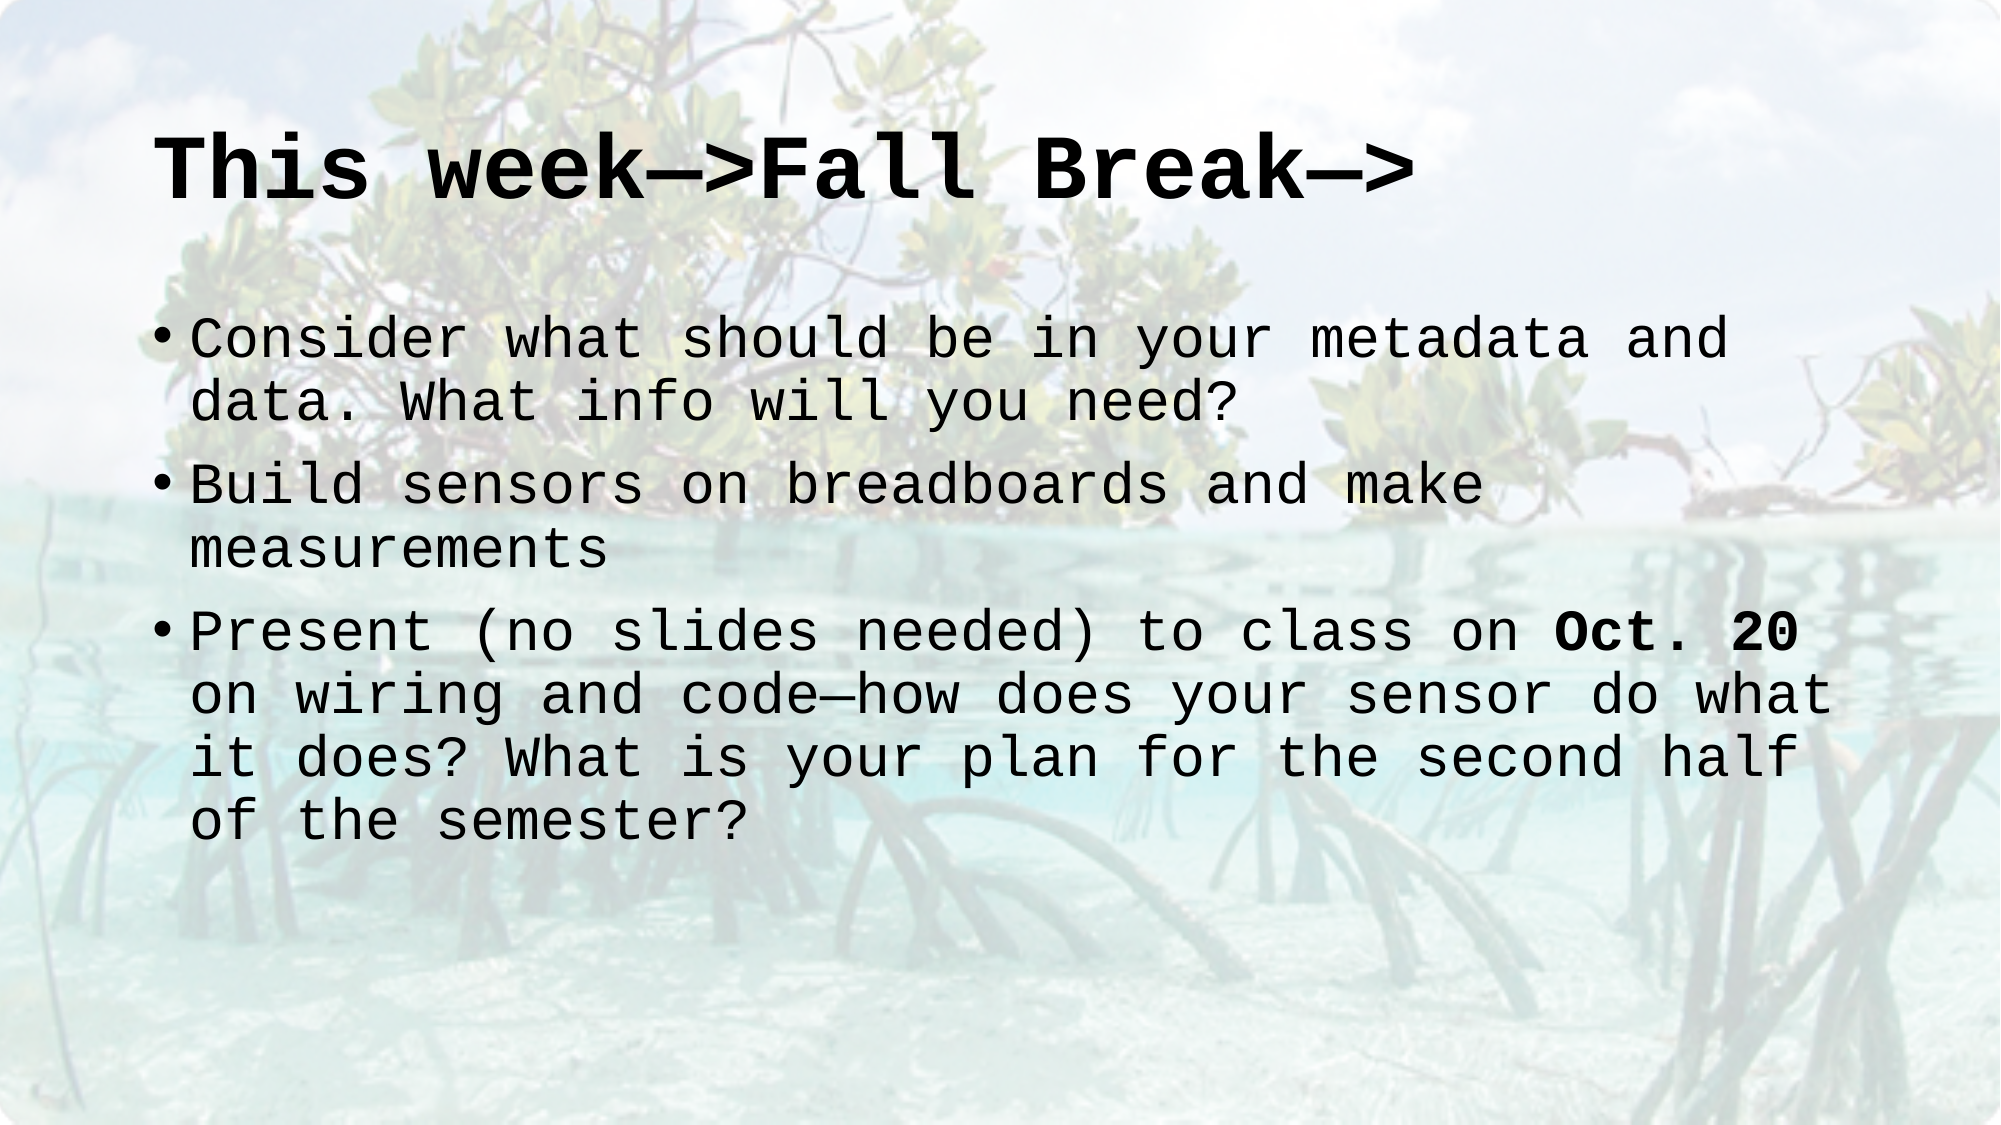

# This week—>Fall Break—>
Consider what should be in your metadata and data. What info will you need?
Build sensors on breadboards and make measurements
Present (no slides needed) to class on Oct. 20 on wiring and code—how does your sensor do what it does? What is your plan for the second half of the semester?